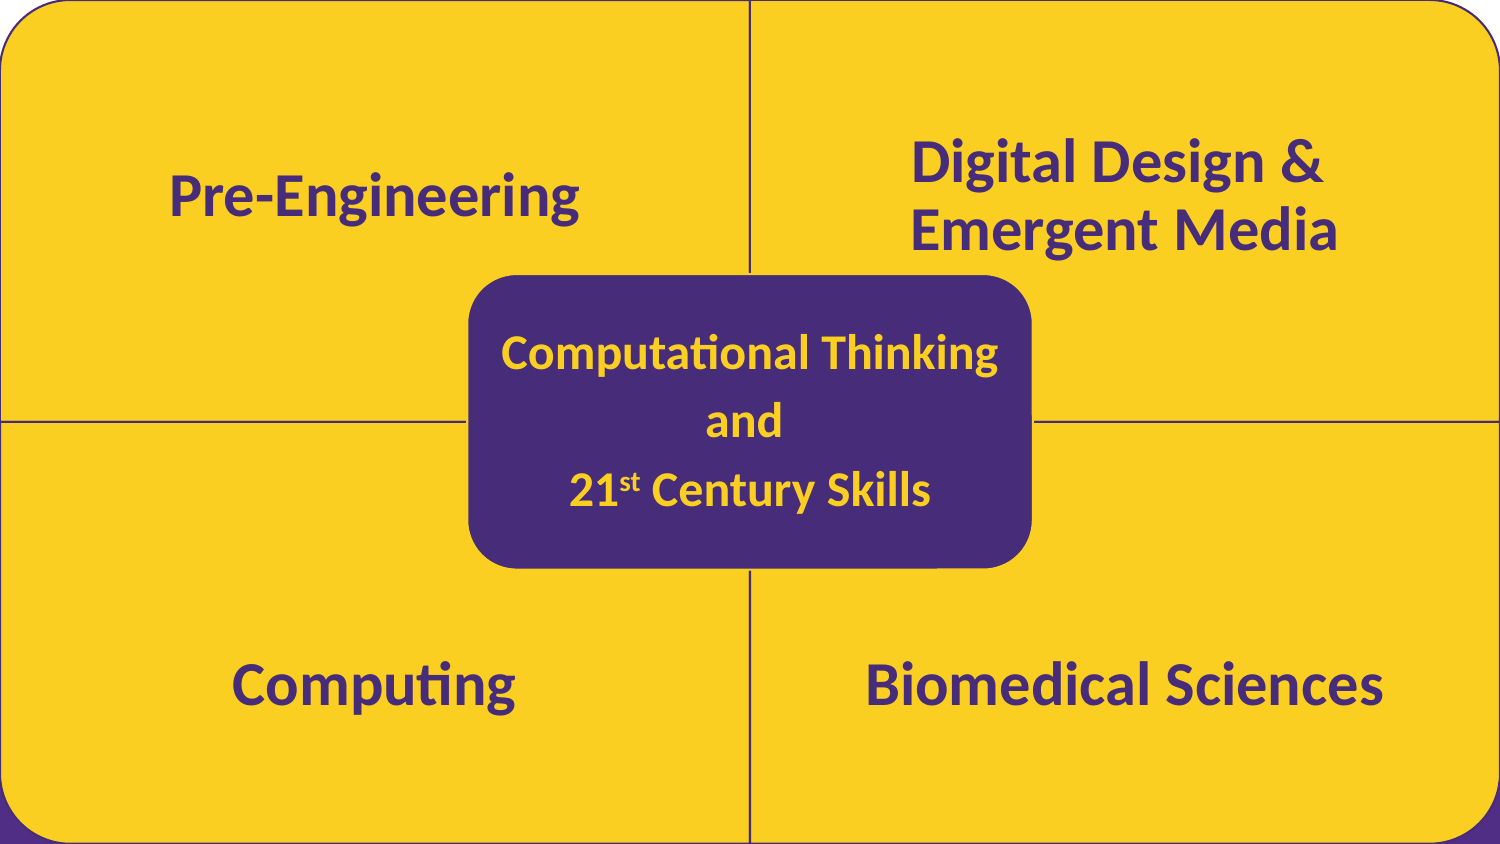

Pre-Engineering

Digital Design &
Emergent Media

Computational Thinking
and
21st Century Skills

Computing
Biomedical Sciences